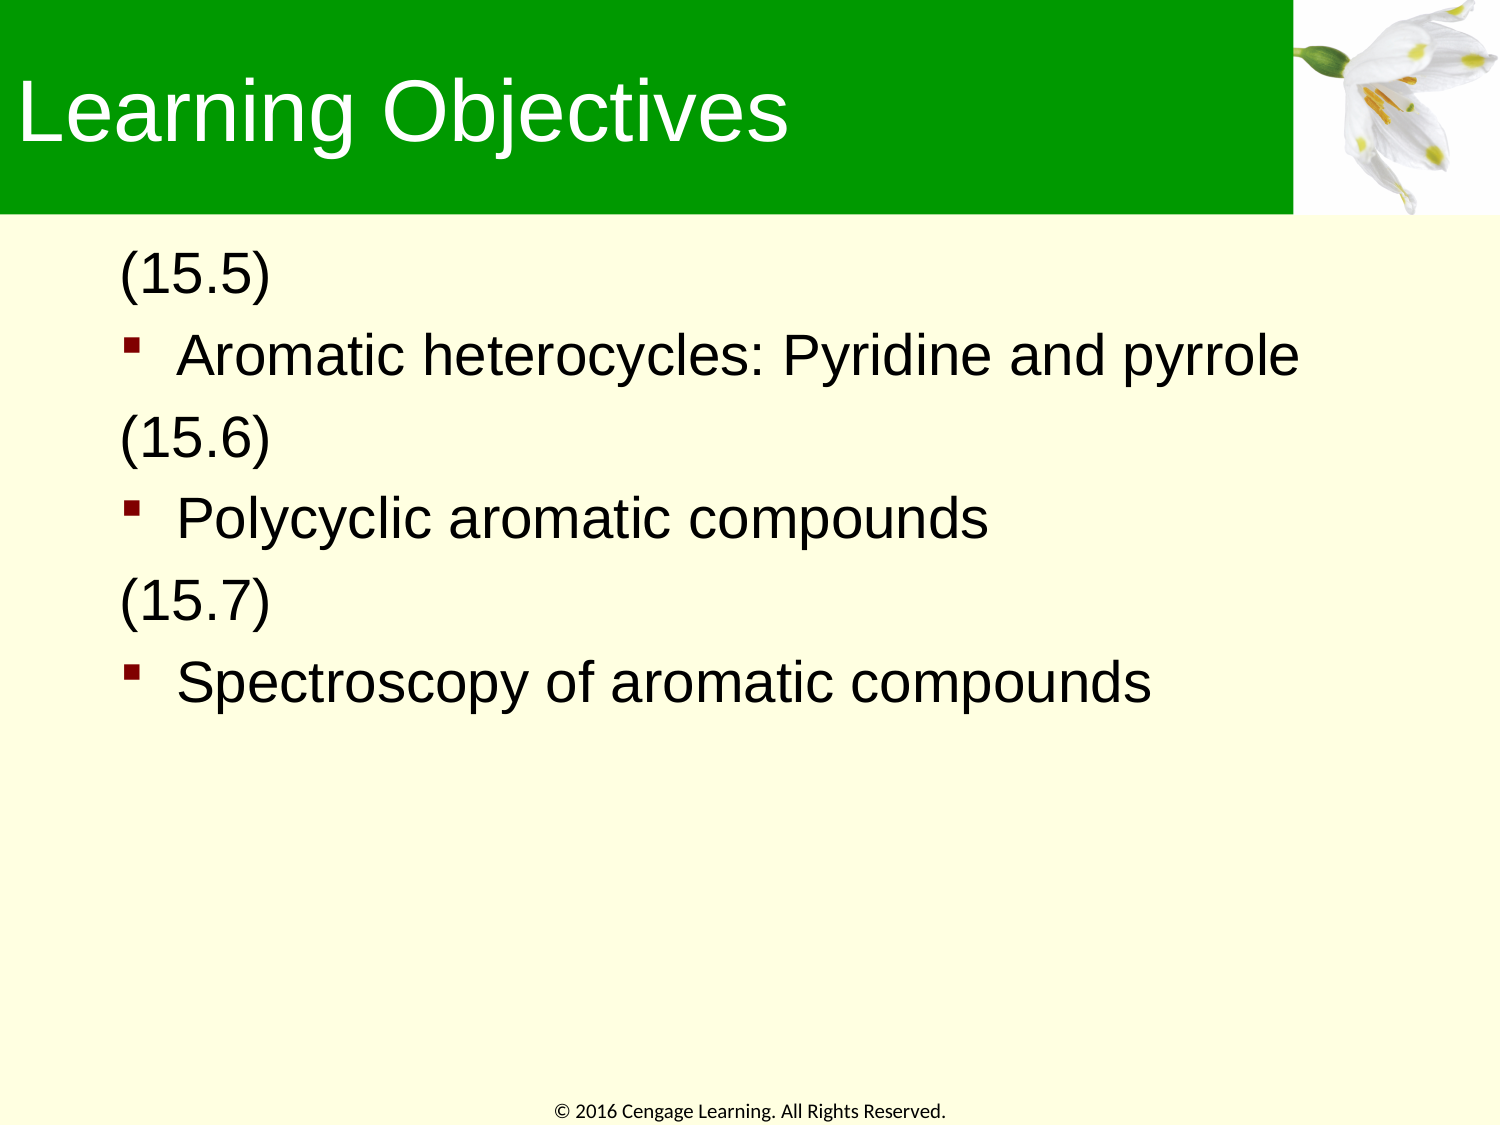

# Learning Objectives
(15.5)
Aromatic heterocycles: Pyridine and pyrrole
(15.6)
Polycyclic aromatic compounds
(15.7)
Spectroscopy of aromatic compounds